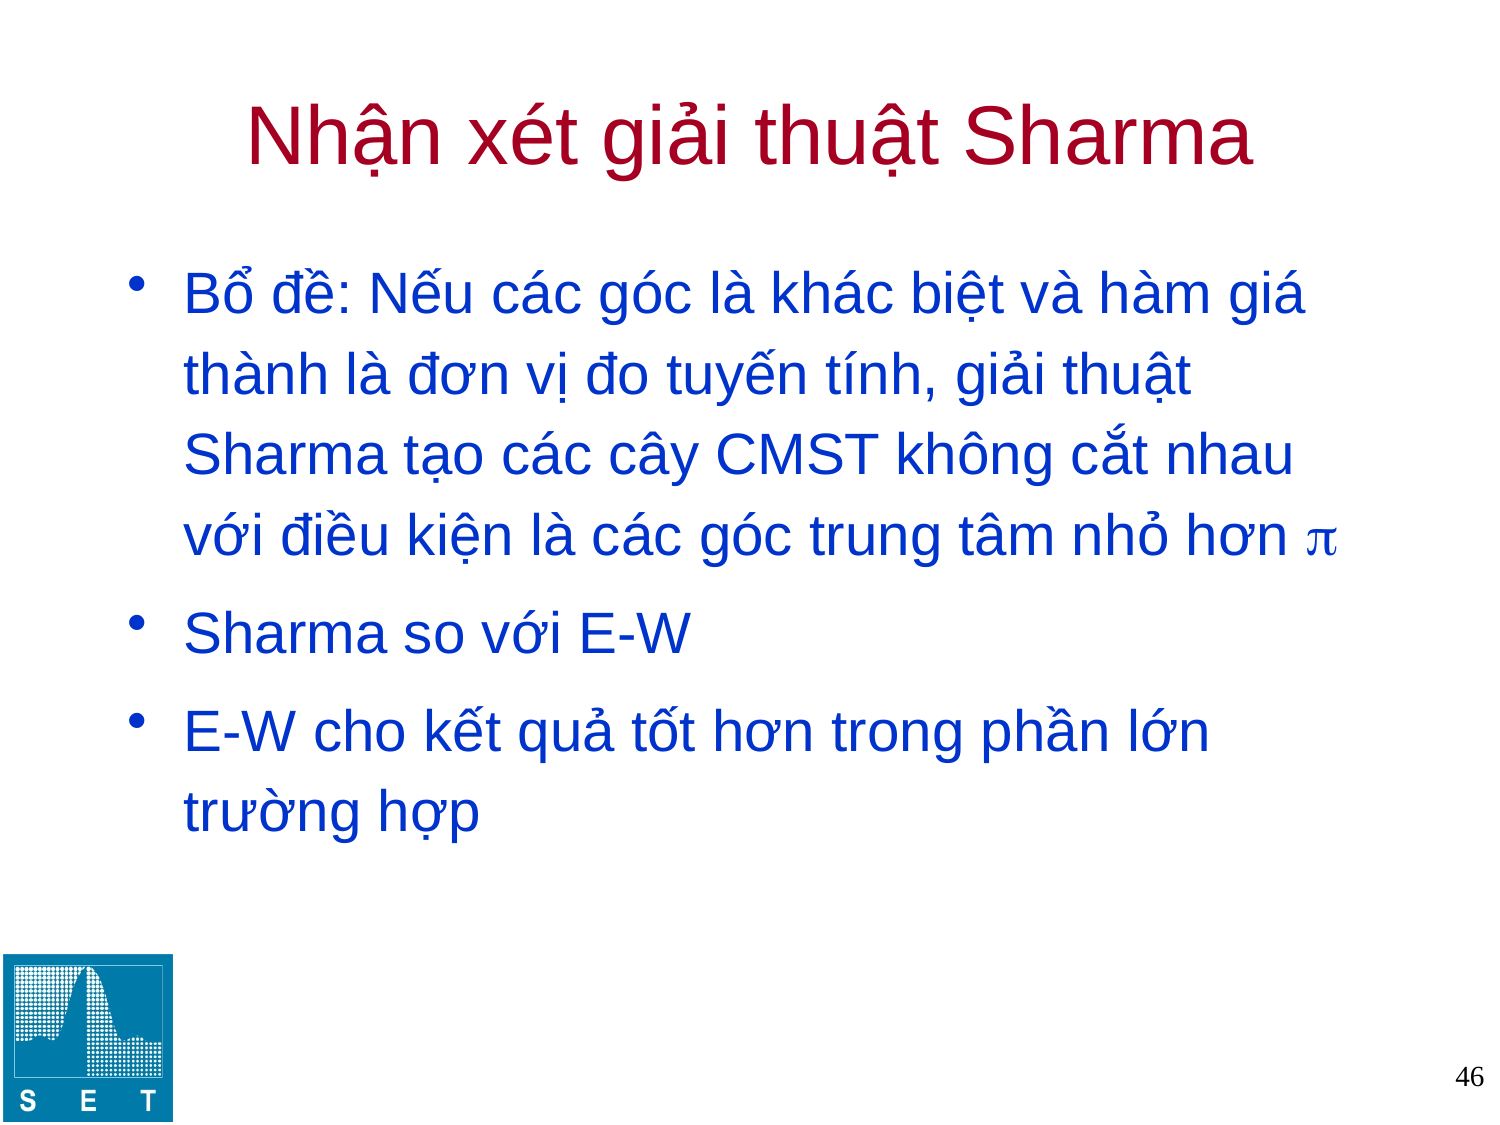

# Nhận xét giải thuật Sharma
Bổ đề: Nếu các góc là khác biệt và hàm giá thành là đơn vị đo tuyến tính, giải thuật Sharma tạo các cây CMST không cắt nhau với điều kiện là các góc trung tâm nhỏ hơn π
Sharma so với E-W
E-W cho kết quả tốt hơn trong phần lớn trường hợp
46